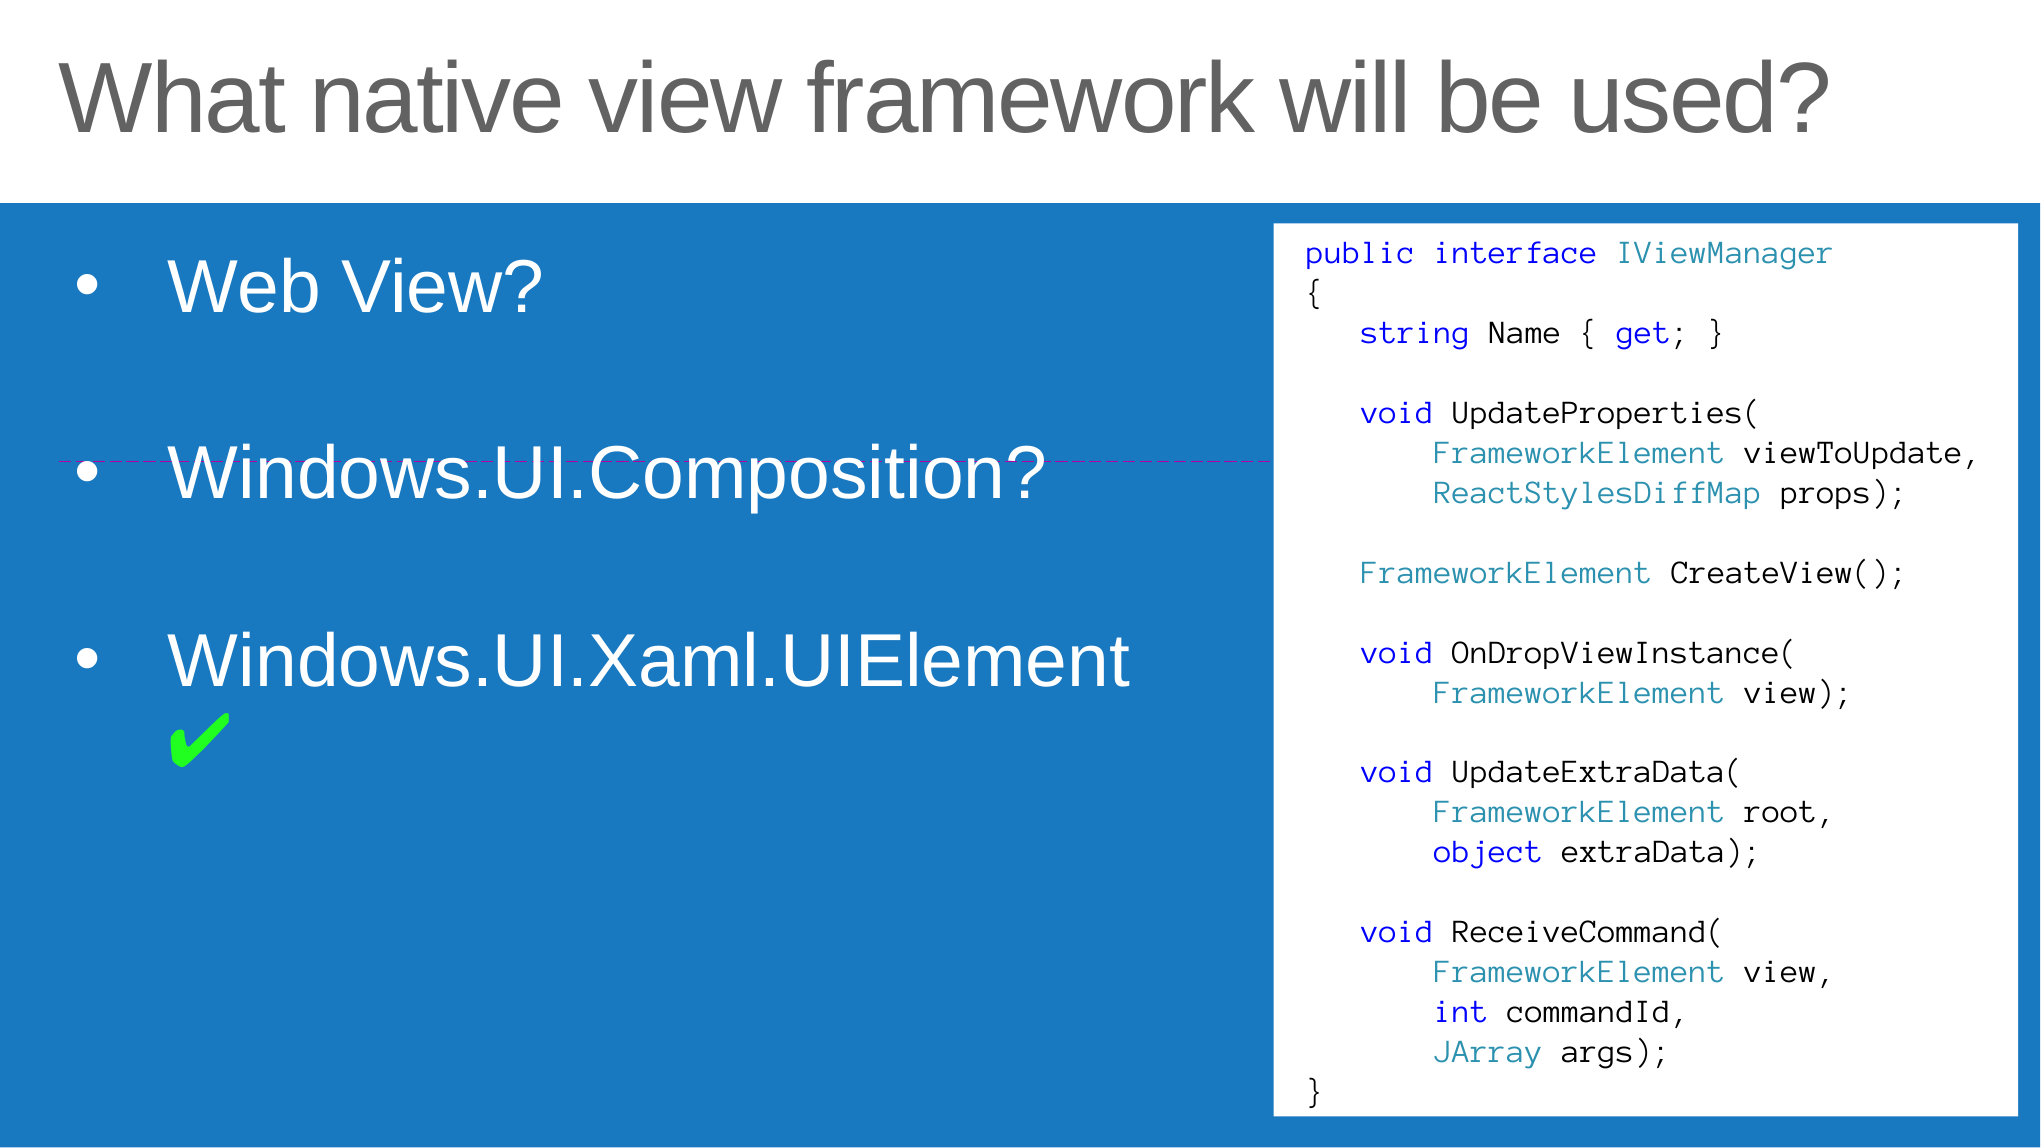

What native view framework will be used?

Web View?

Windows.UI.Composition?

Windows.UI.Xaml.UIElement ✔
 public interface IViewManager
 {
    string Name { get; }

    void UpdateProperties(
        FrameworkElement viewToUpdate,
        ReactStylesDiffMap props);

    FrameworkElement CreateView();

    void OnDropViewInstance(
        FrameworkElement view);

    void UpdateExtraData(
        FrameworkElement root,
        object extraData);

    void ReceiveCommand(
        FrameworkElement view,
        int commandId,
        JArray args);
 }